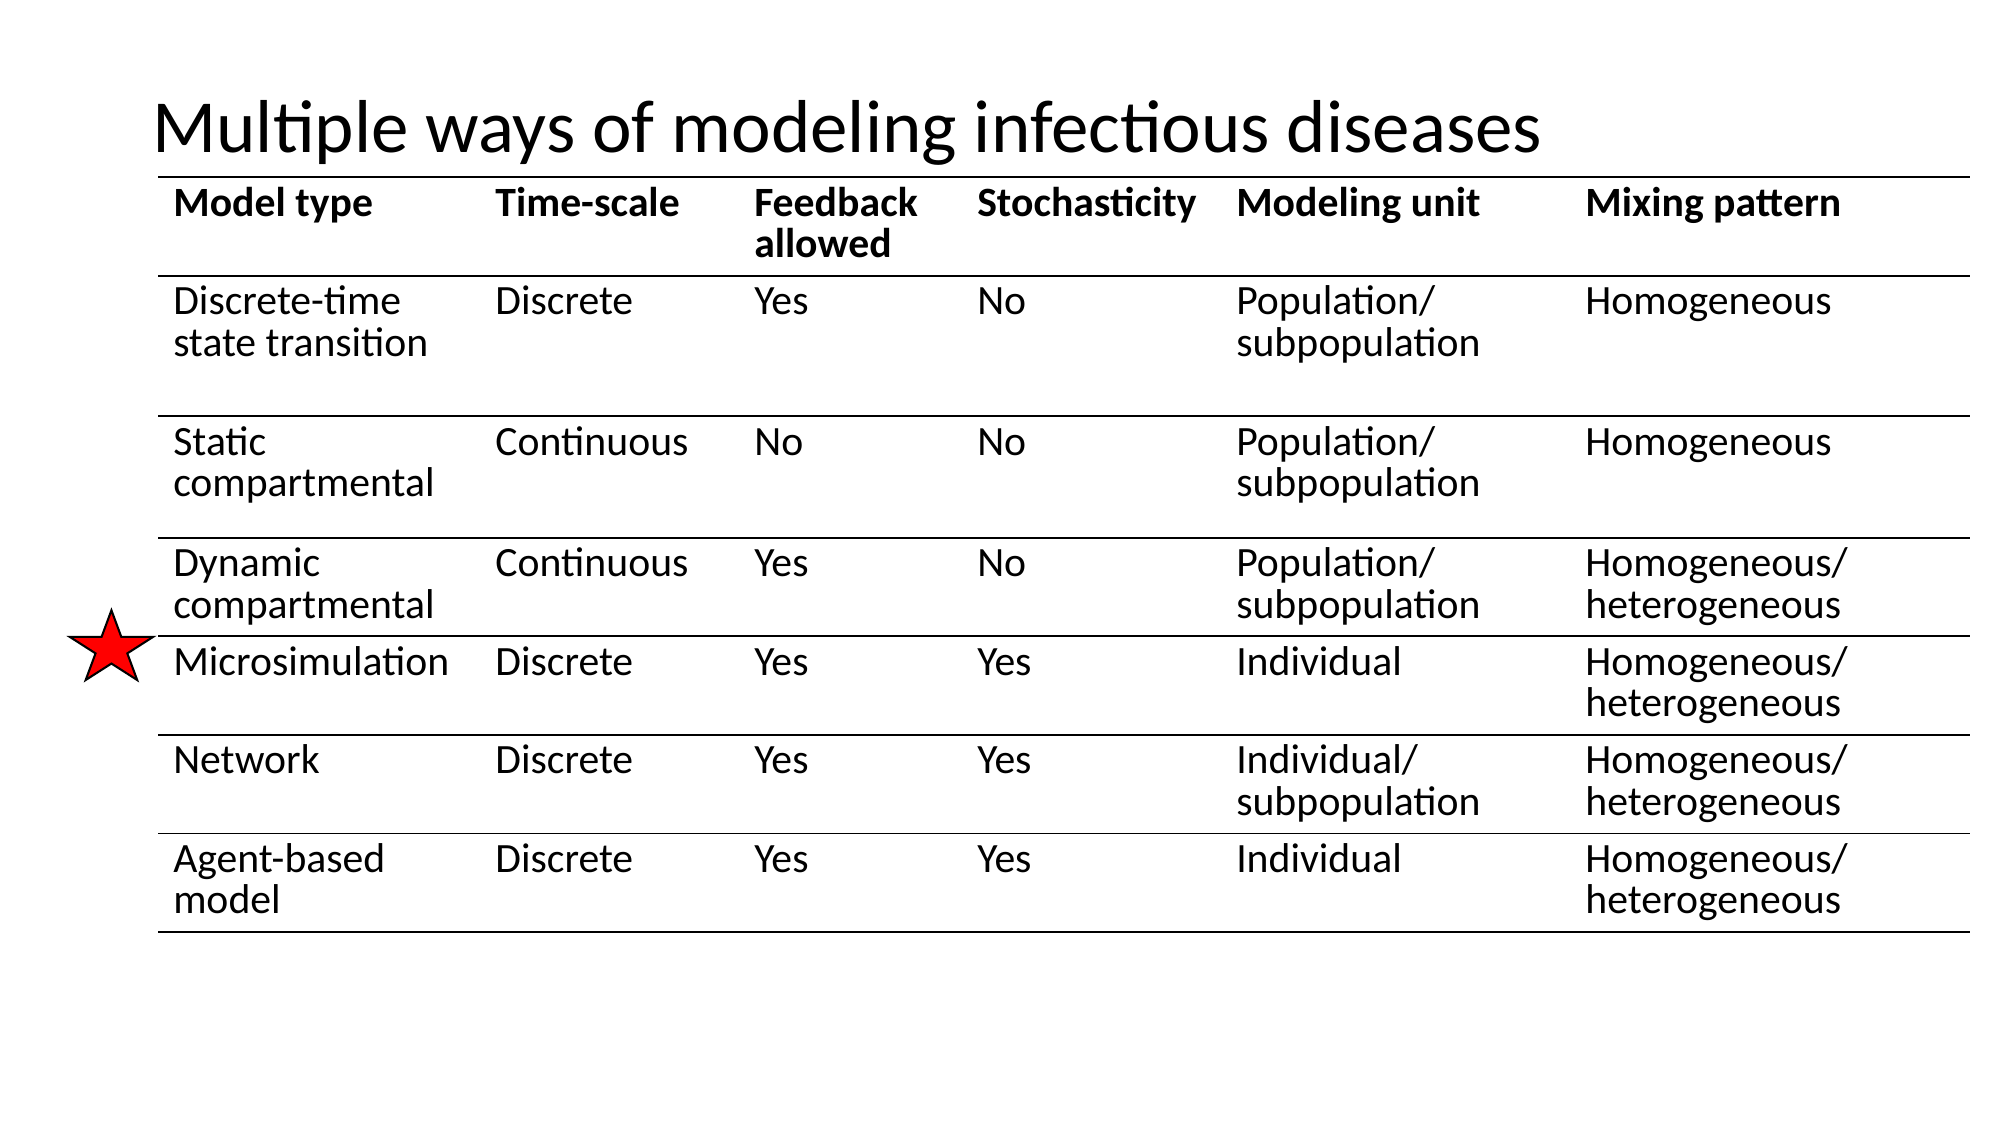

# Multiple ways of modeling infectious diseases
| Model type | Time-scale | Feedback allowed | Stochasticity | Modeling unit | Mixing pattern |
| --- | --- | --- | --- | --- | --- |
| Discrete-time state transition | Discrete | Yes | No | Population/ subpopulation | Homogeneous |
| Static compartmental | Continuous | No | No | Population/ subpopulation | Homogeneous |
| Dynamic compartmental | Continuous | Yes | No | Population/ subpopulation | Homogeneous/ heterogeneous |
| Microsimulation | Discrete | Yes | Yes | Individual | Homogeneous/ heterogeneous |
| Network | Discrete | Yes | Yes | Individual/ subpopulation | Homogeneous/ heterogeneous |
| Agent-based model | Discrete | Yes | Yes | Individual | Homogeneous/ heterogeneous |